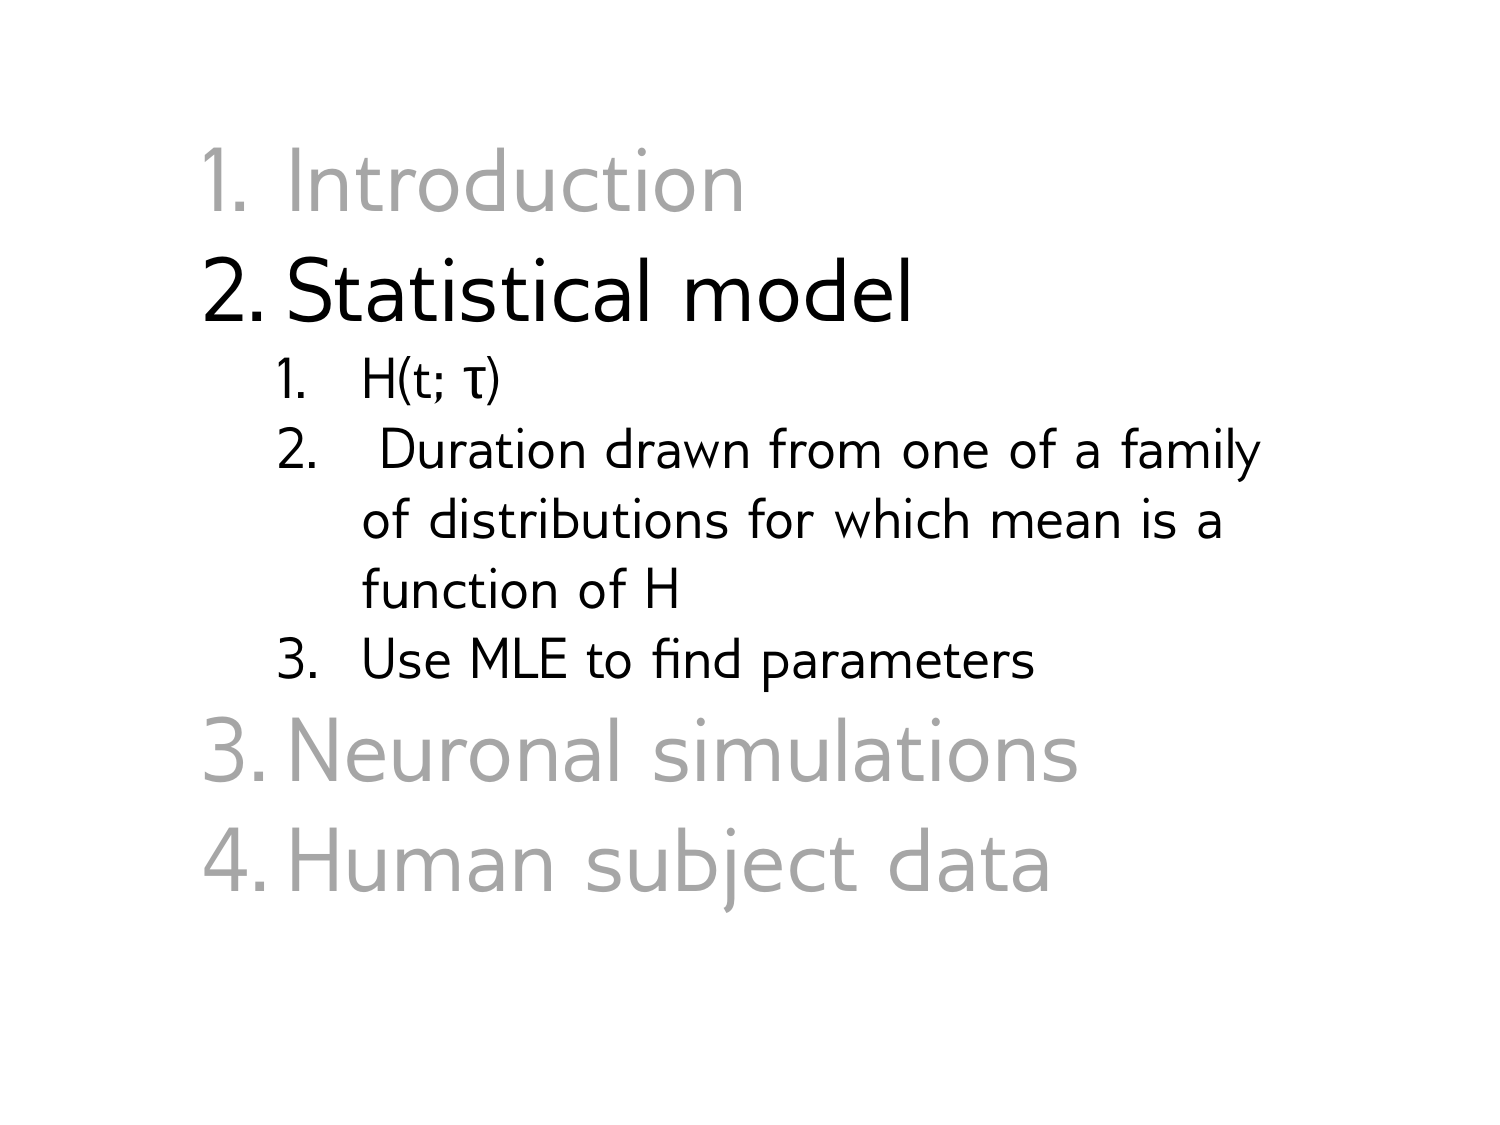

Introduction
Statistical model
H(t; τ)
 Duration drawn from one of a family of distributions for which mean is a function of H
Use MLE to find parameters
Neuronal simulations
Human subject data